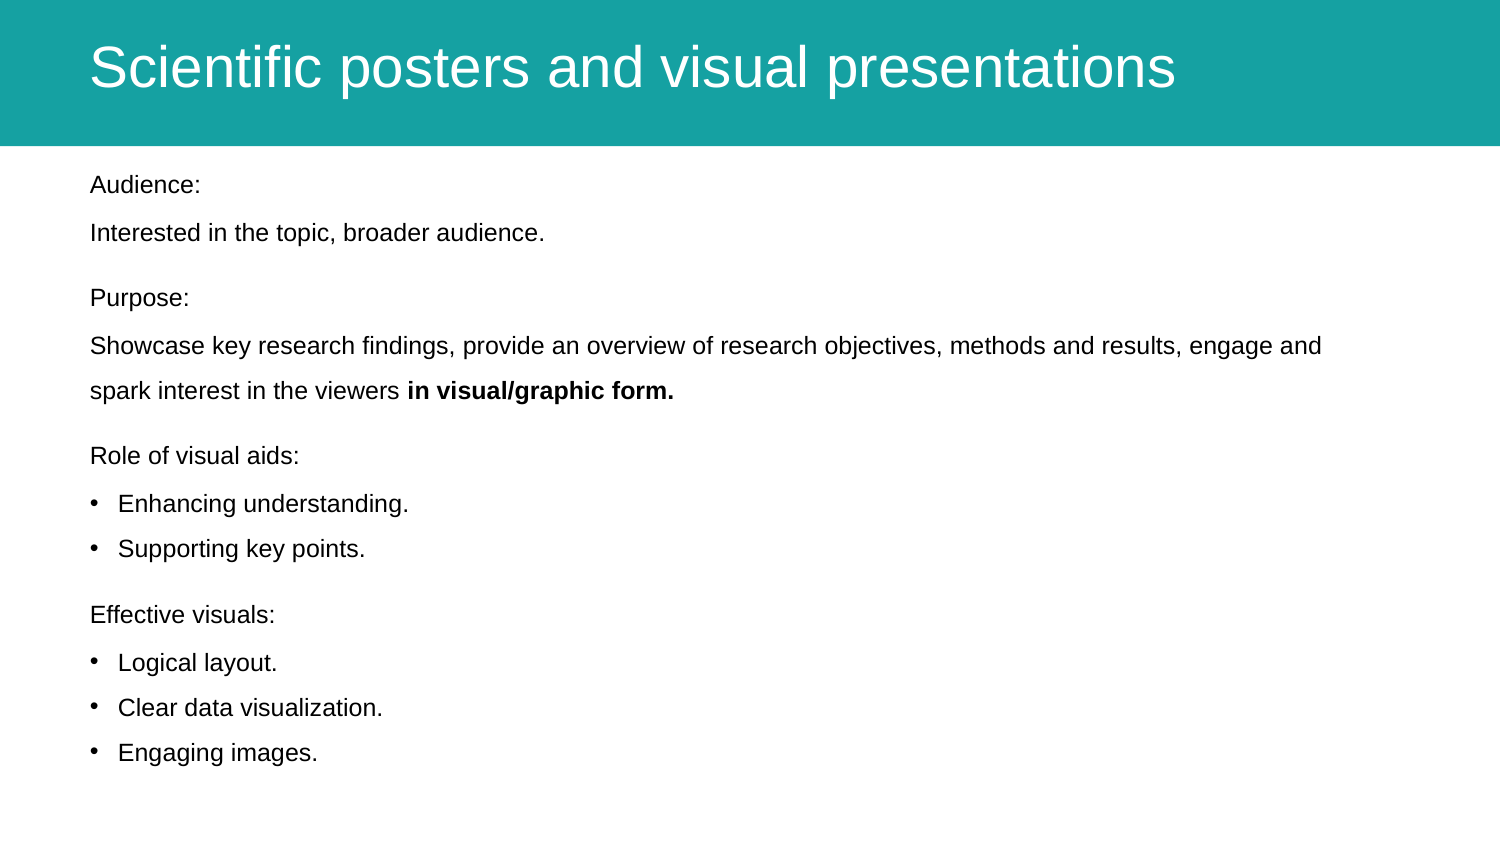

# Scientific posters and visual presentations
Audience:
Interested in the topic, broader audience.
Purpose:
Showcase key research findings, provide an overview of research objectives, methods and results, engage and spark interest in the viewers in visual/graphic form.
Role of visual aids:
Enhancing understanding.
Supporting key points.
Effective visuals:
Logical layout.
Clear data visualization.
Engaging images.